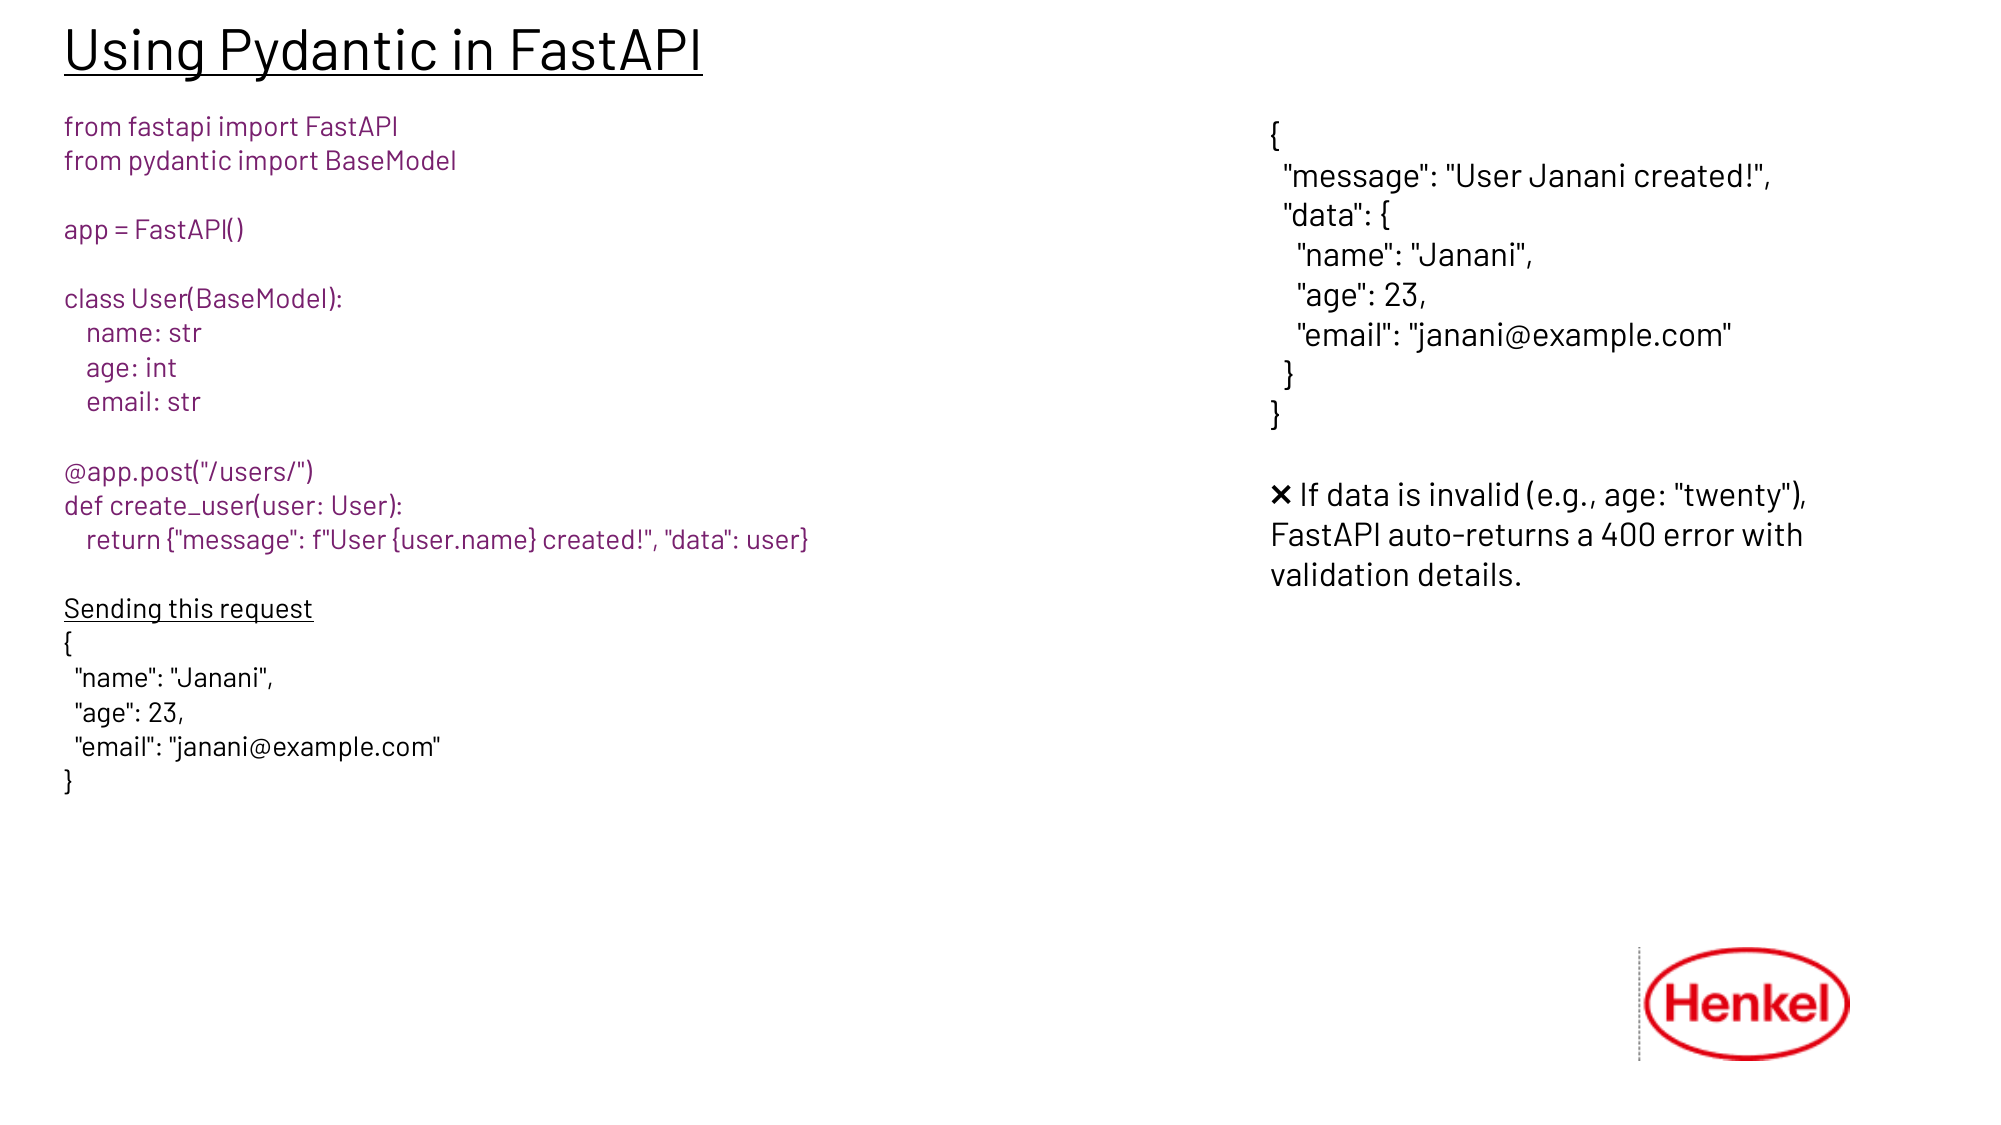

# Using Pydantic in FastAPI
from fastapi import FastAPI
from pydantic import BaseModel

app = FastAPI()

class User(BaseModel):
    name: str
    age: int
    email: str

@app.post("/users/")
def create_user(user: User):
    return {"message": f"User {user.name} created!", "data": user}

Sending this request
{
  "name": "Janani",
  "age": 23,
  "email": "janani@example.com"
}

{
  "message": "User Janani created!",
  "data": {
    "name": "Janani",
    "age": 23,
    "email": "janani@example.com"
  }
}

❌ If data is invalid (e.g., age: "twenty"), FastAPI auto-returns a 400 error with validation details.